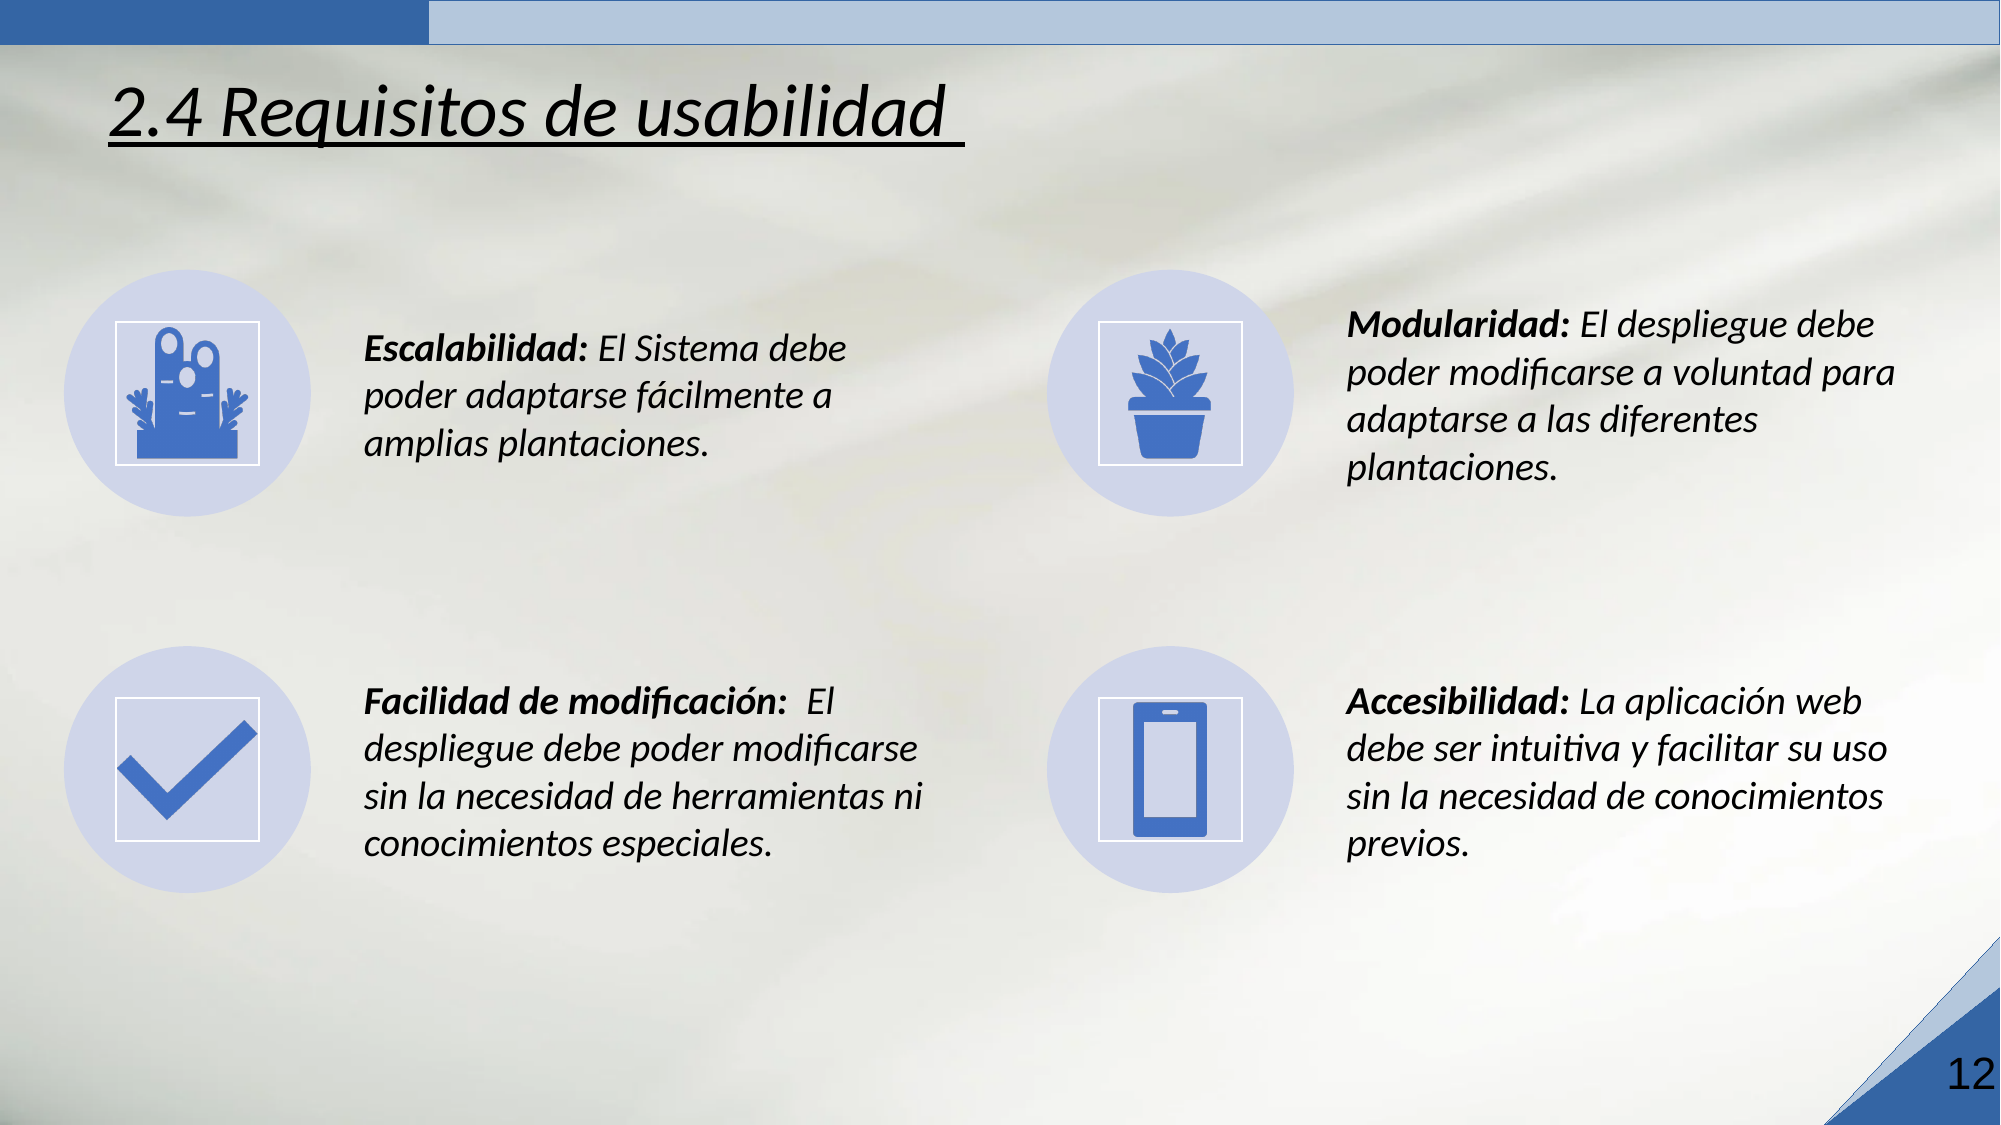

2.4 Requisitos de usabilidad
Escalabilidad: El Sistema debe poder adaptarse fácilmente a amplias plantaciones.
Modularidad: El despliegue debe poder modificarse a voluntad para adaptarse a las diferentes plantaciones.
Facilidad de modificación:  El despliegue debe poder modificarse sin la necesidad de herramientas ni conocimientos especiales.
Accesibilidad: La aplicación web debe ser intuitiva y facilitar su uso sin la necesidad de conocimientos previos.

12